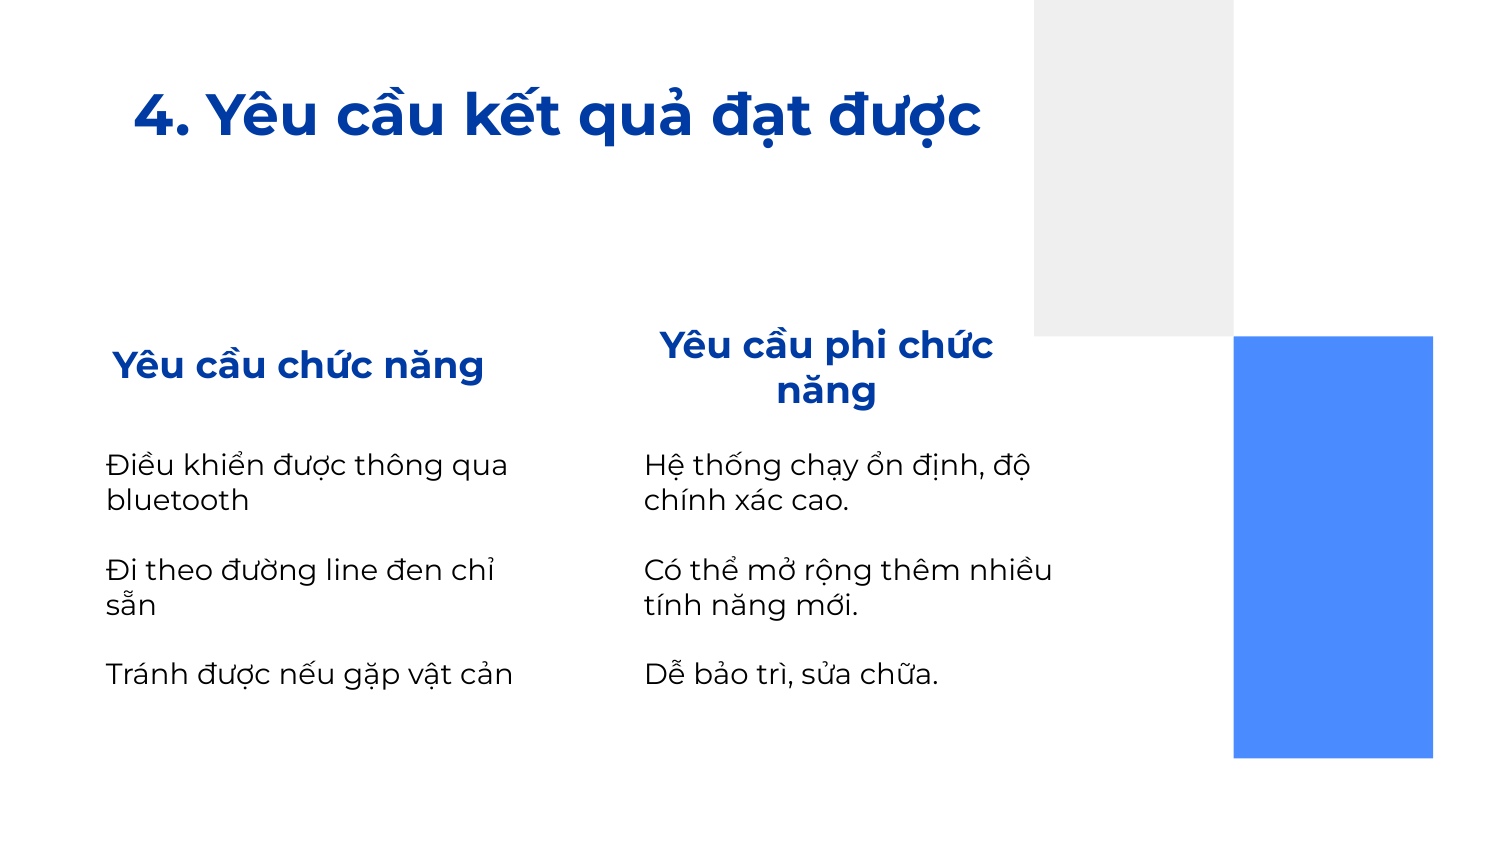

# 4. Yêu cầu kết quả đạt được
Yêu cầu phi chức năng
Yêu cầu chức năng
Điều khiển được thông qua bluetooth

Đi theo đường line đen chỉ sẵn

Tránh được nếu gặp vật cản
Hệ thống chạy ổn định, độ chính xác cao.

Có thể mở rộng thêm nhiều tính năng mới.

Dễ bảo trì, sửa chữa.